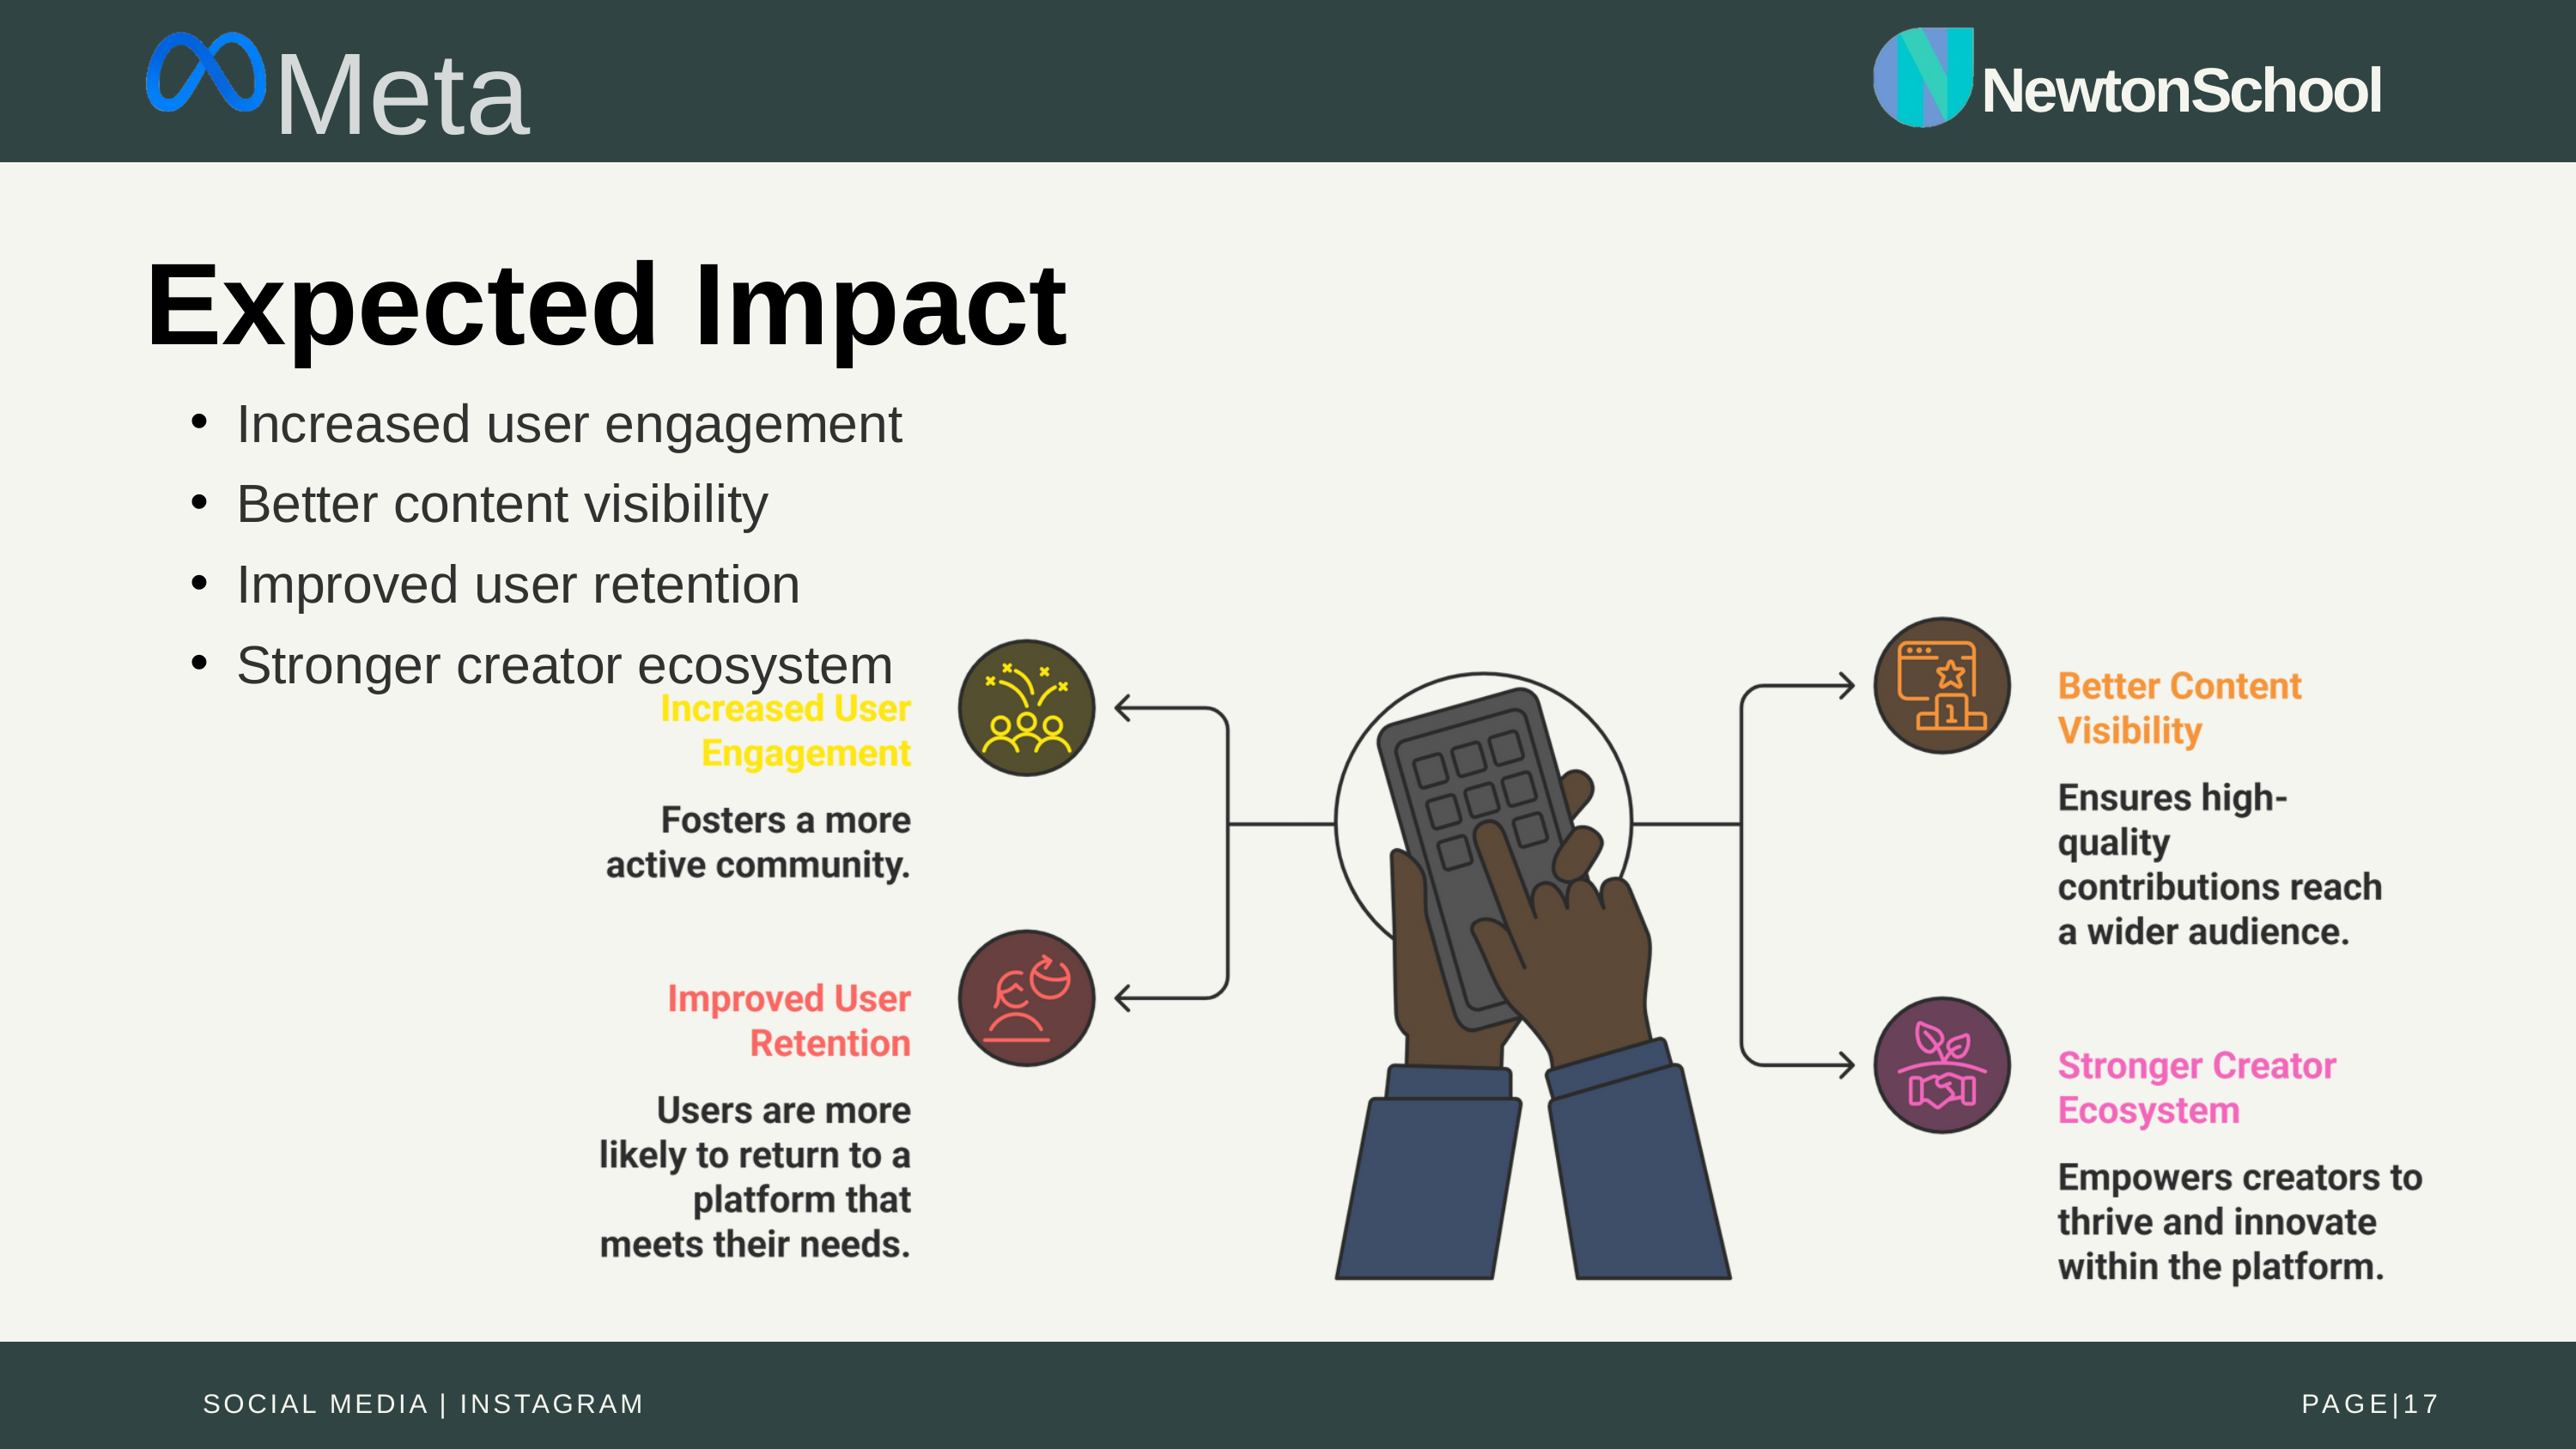

Meta

NewtonSchool
Expected Impact
Increased user engagement
Better content visibility
Improved user retention
Stronger creator ecosystem

SOCIAL MEDIA | INSTAGRAM
PAGE|17